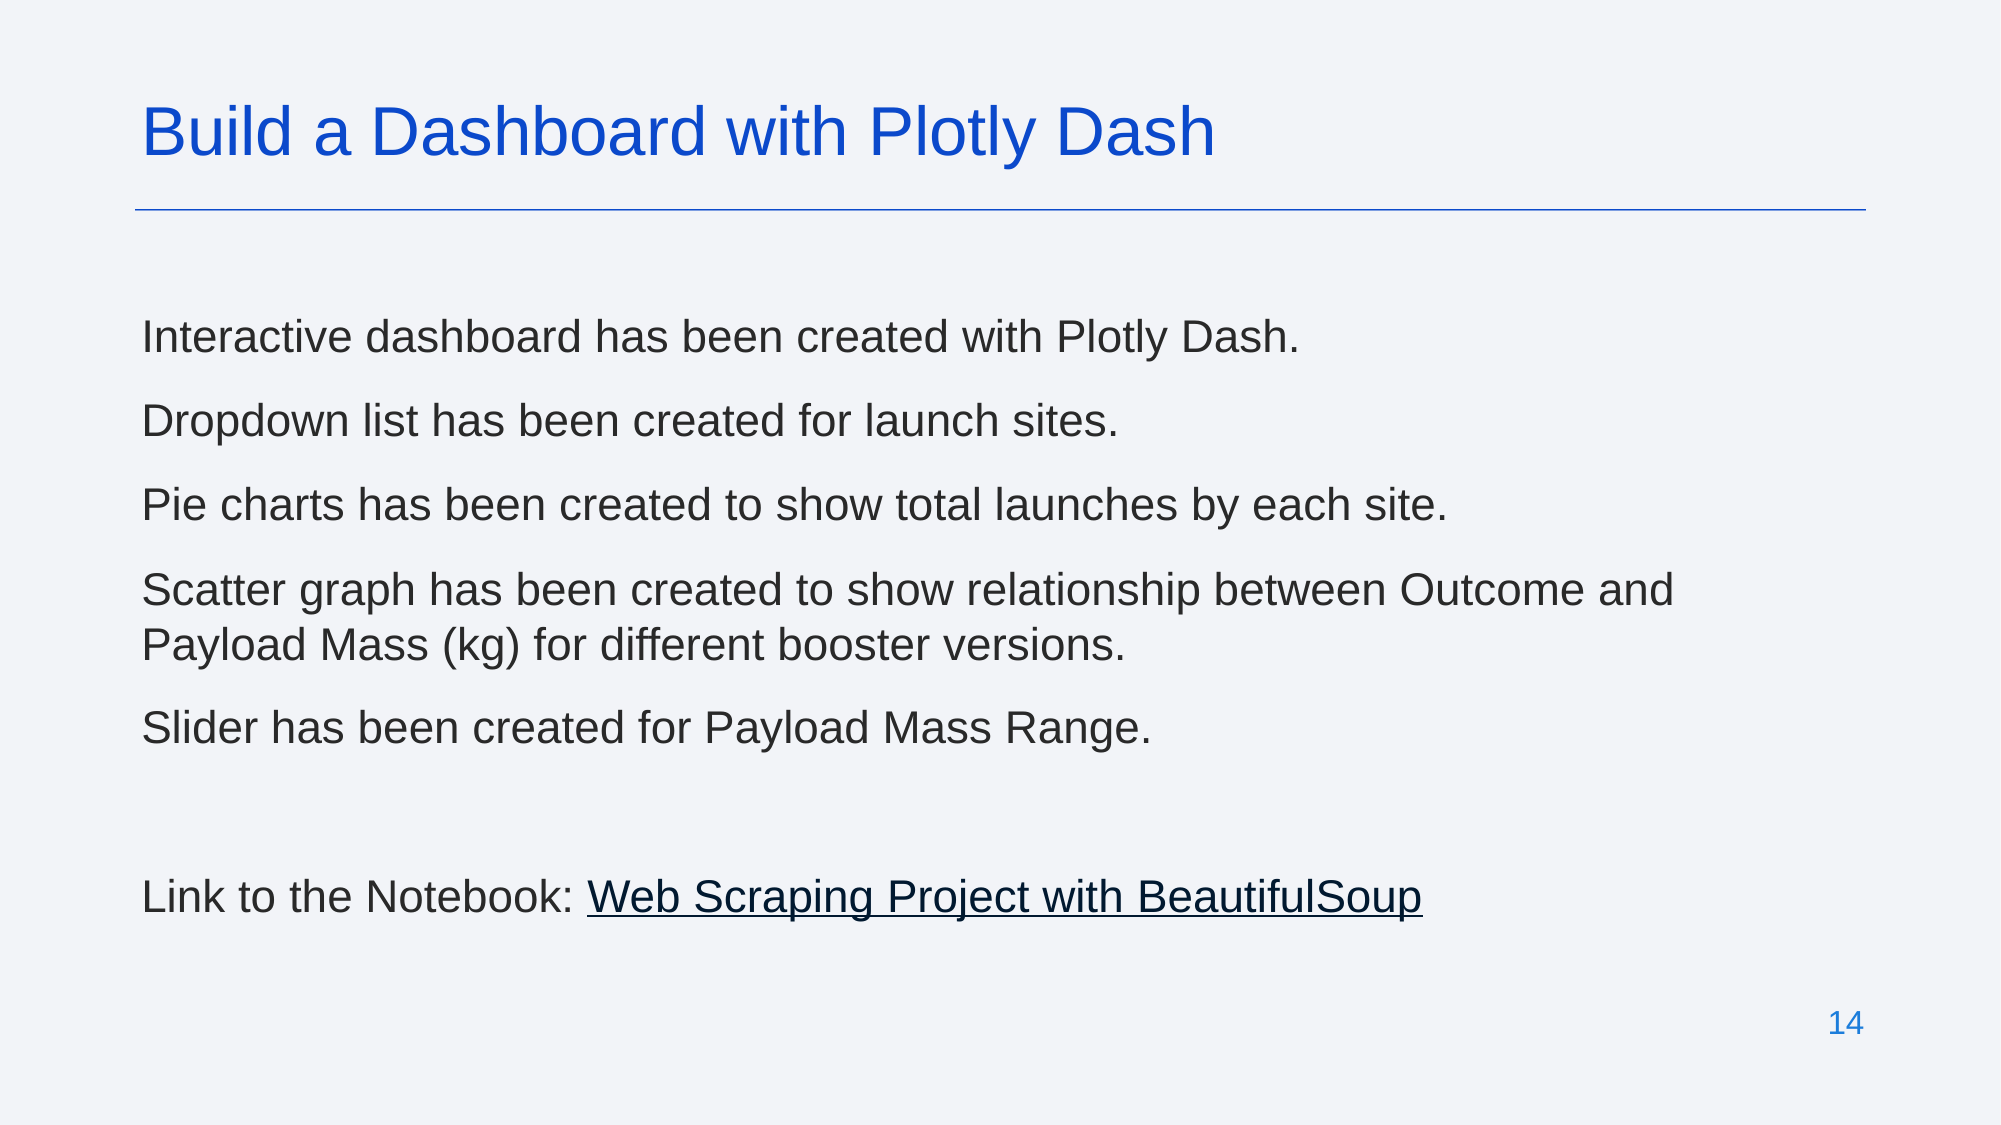

Build a Dashboard with Plotly Dash
Interactive dashboard has been created with Plotly Dash.
Dropdown list has been created for launch sites.
Pie charts has been created to show total launches by each site.
Scatter graph has been created to show relationship between Outcome and Payload Mass (kg) for different booster versions.
Slider has been created for Payload Mass Range.

Link to the Notebook: Web Scraping Project with BeautifulSoup

14